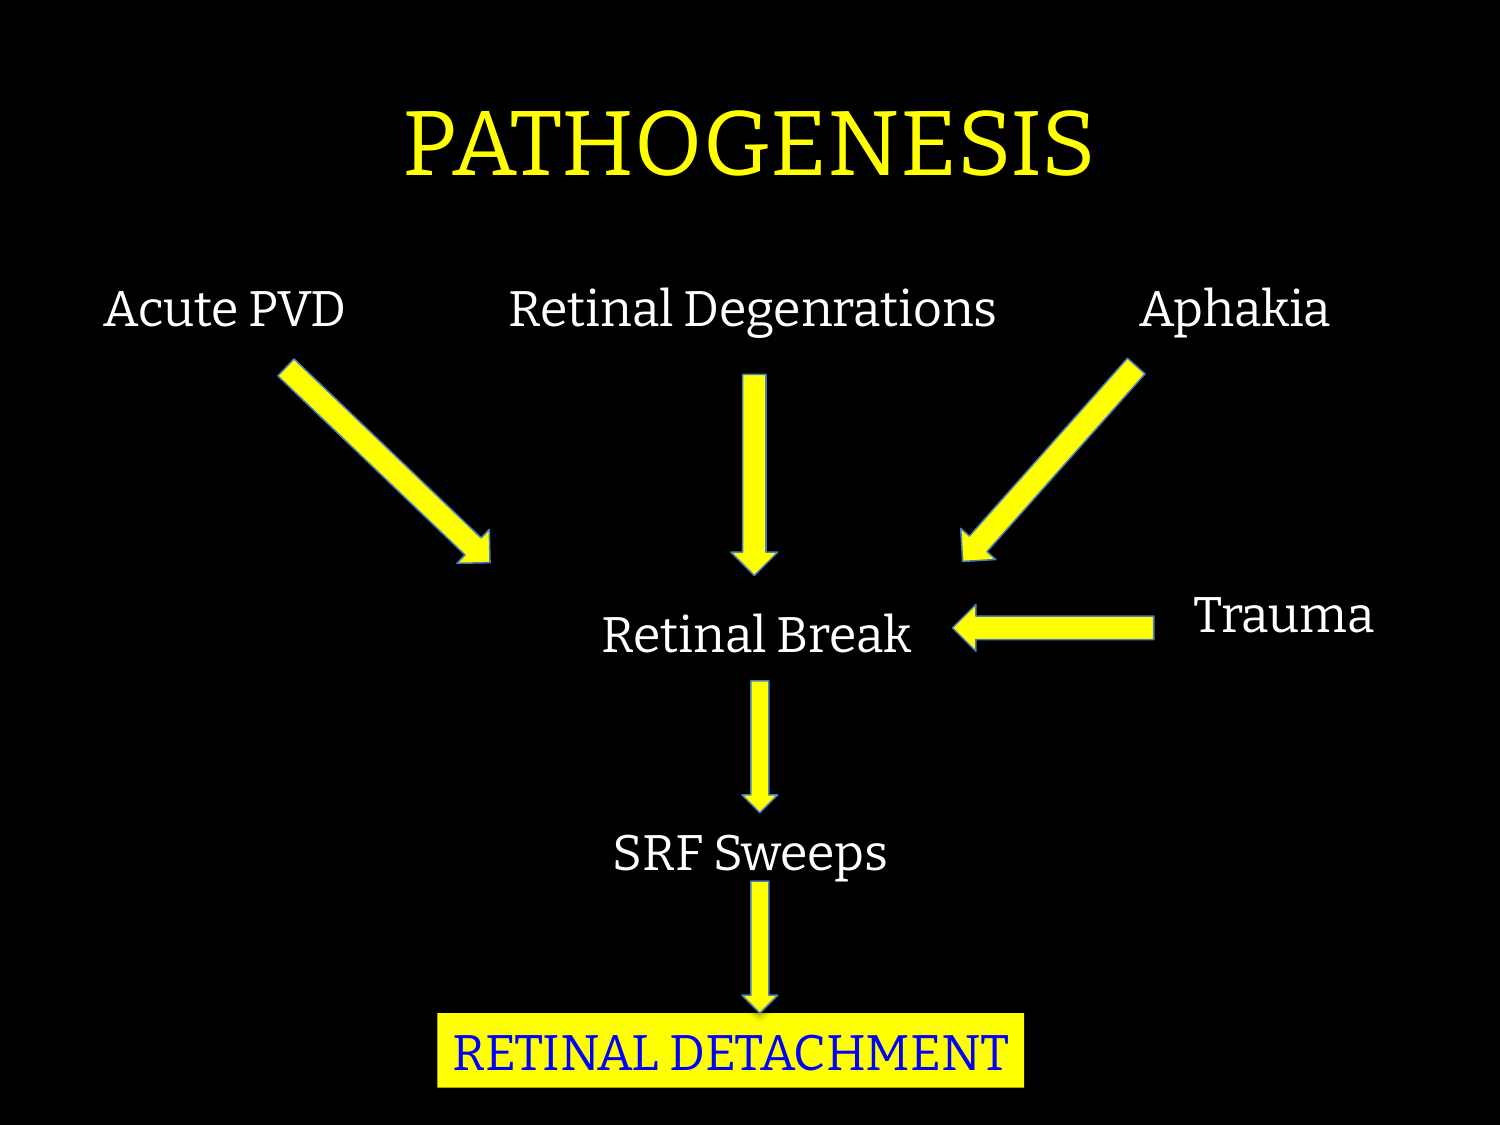

# PATHOGENESIS
Acute PVD
Retinal Degenrations
Aphakia

Trauma
Retinal Break

SRF Sweeps

RETINAL DETACHMENT